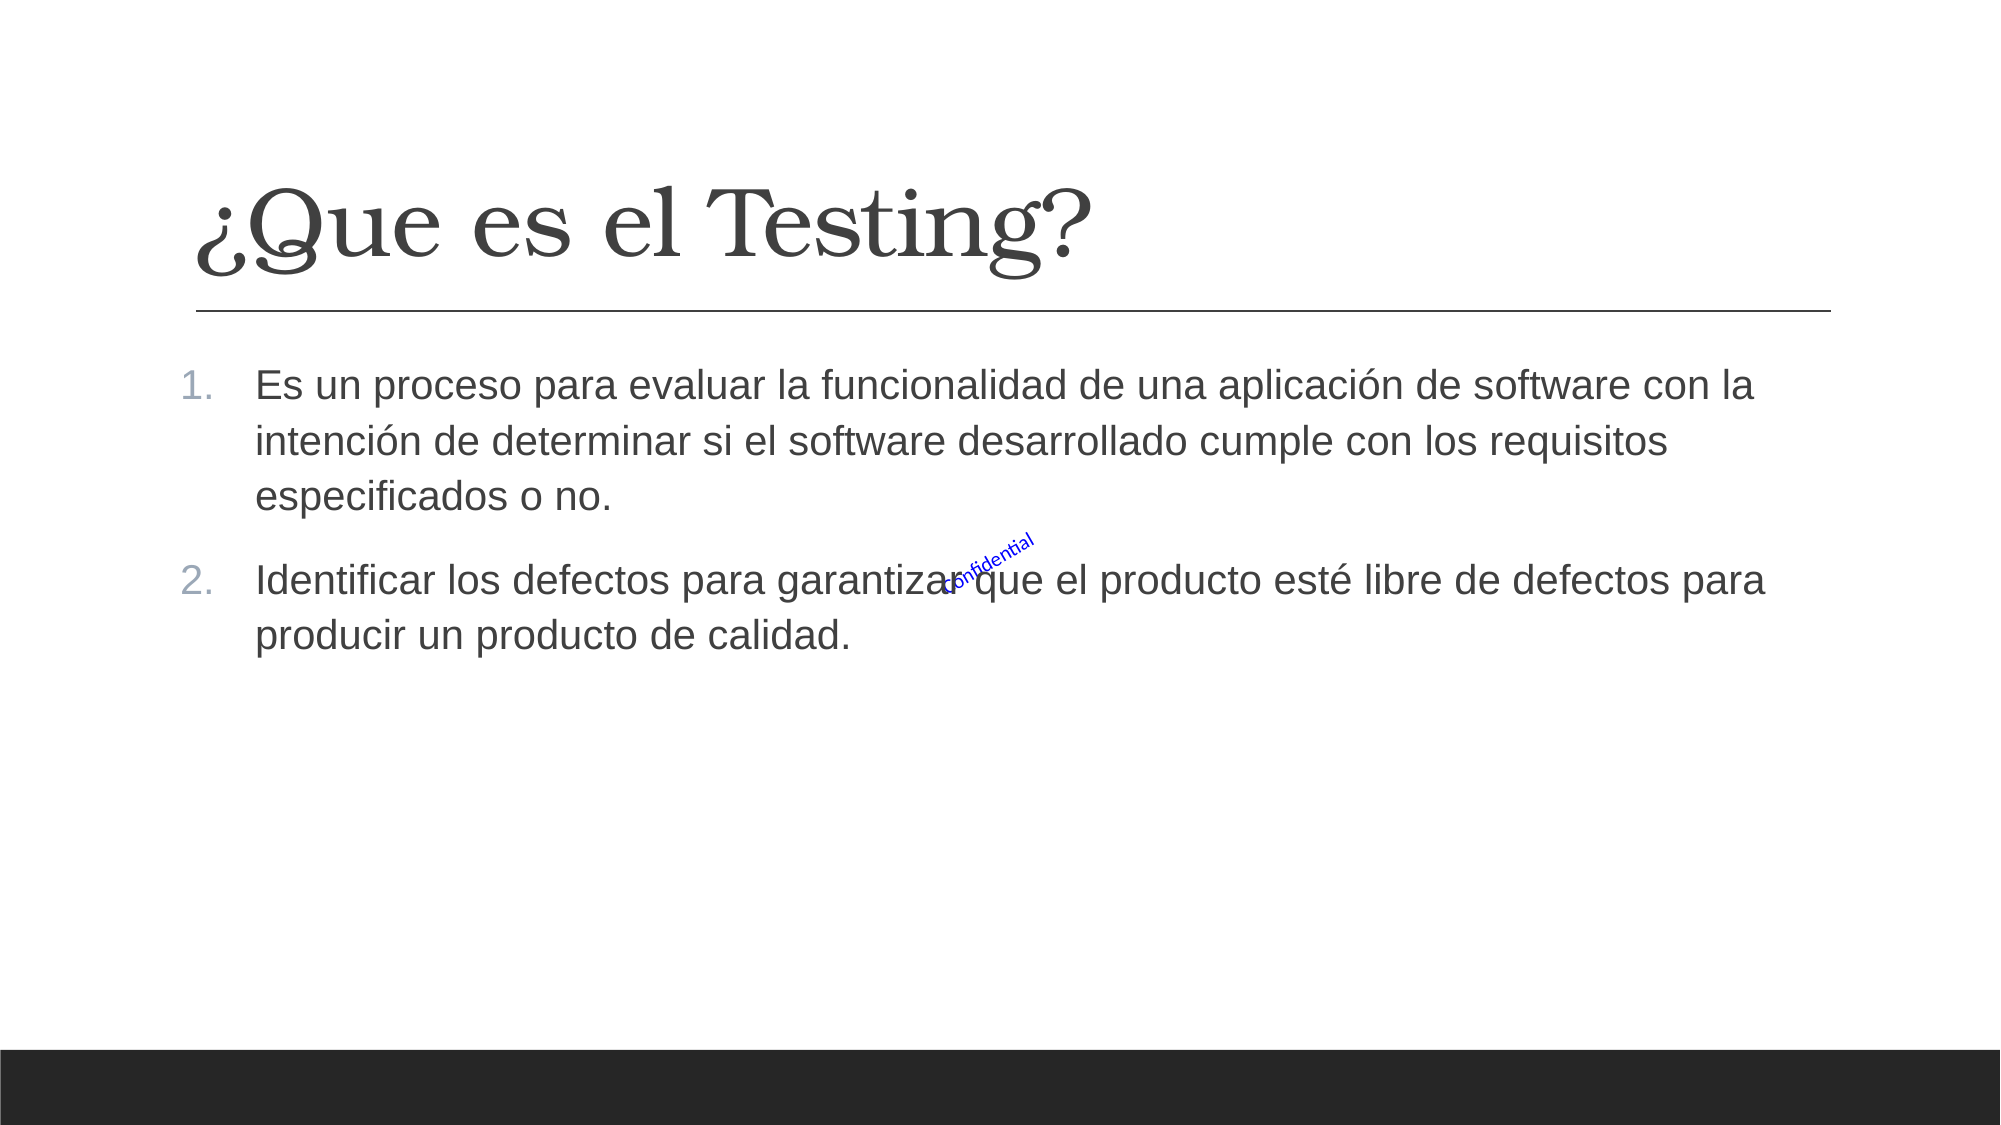

# ¿Que es el Testing?
Es un proceso para evaluar la funcionalidad de una aplicación de software con la intención de determinar si el software desarrollado cumple con los requisitos especificados o no.
Identificar los defectos para garantizar que el producto esté libre de defectos para producir un producto de calidad.